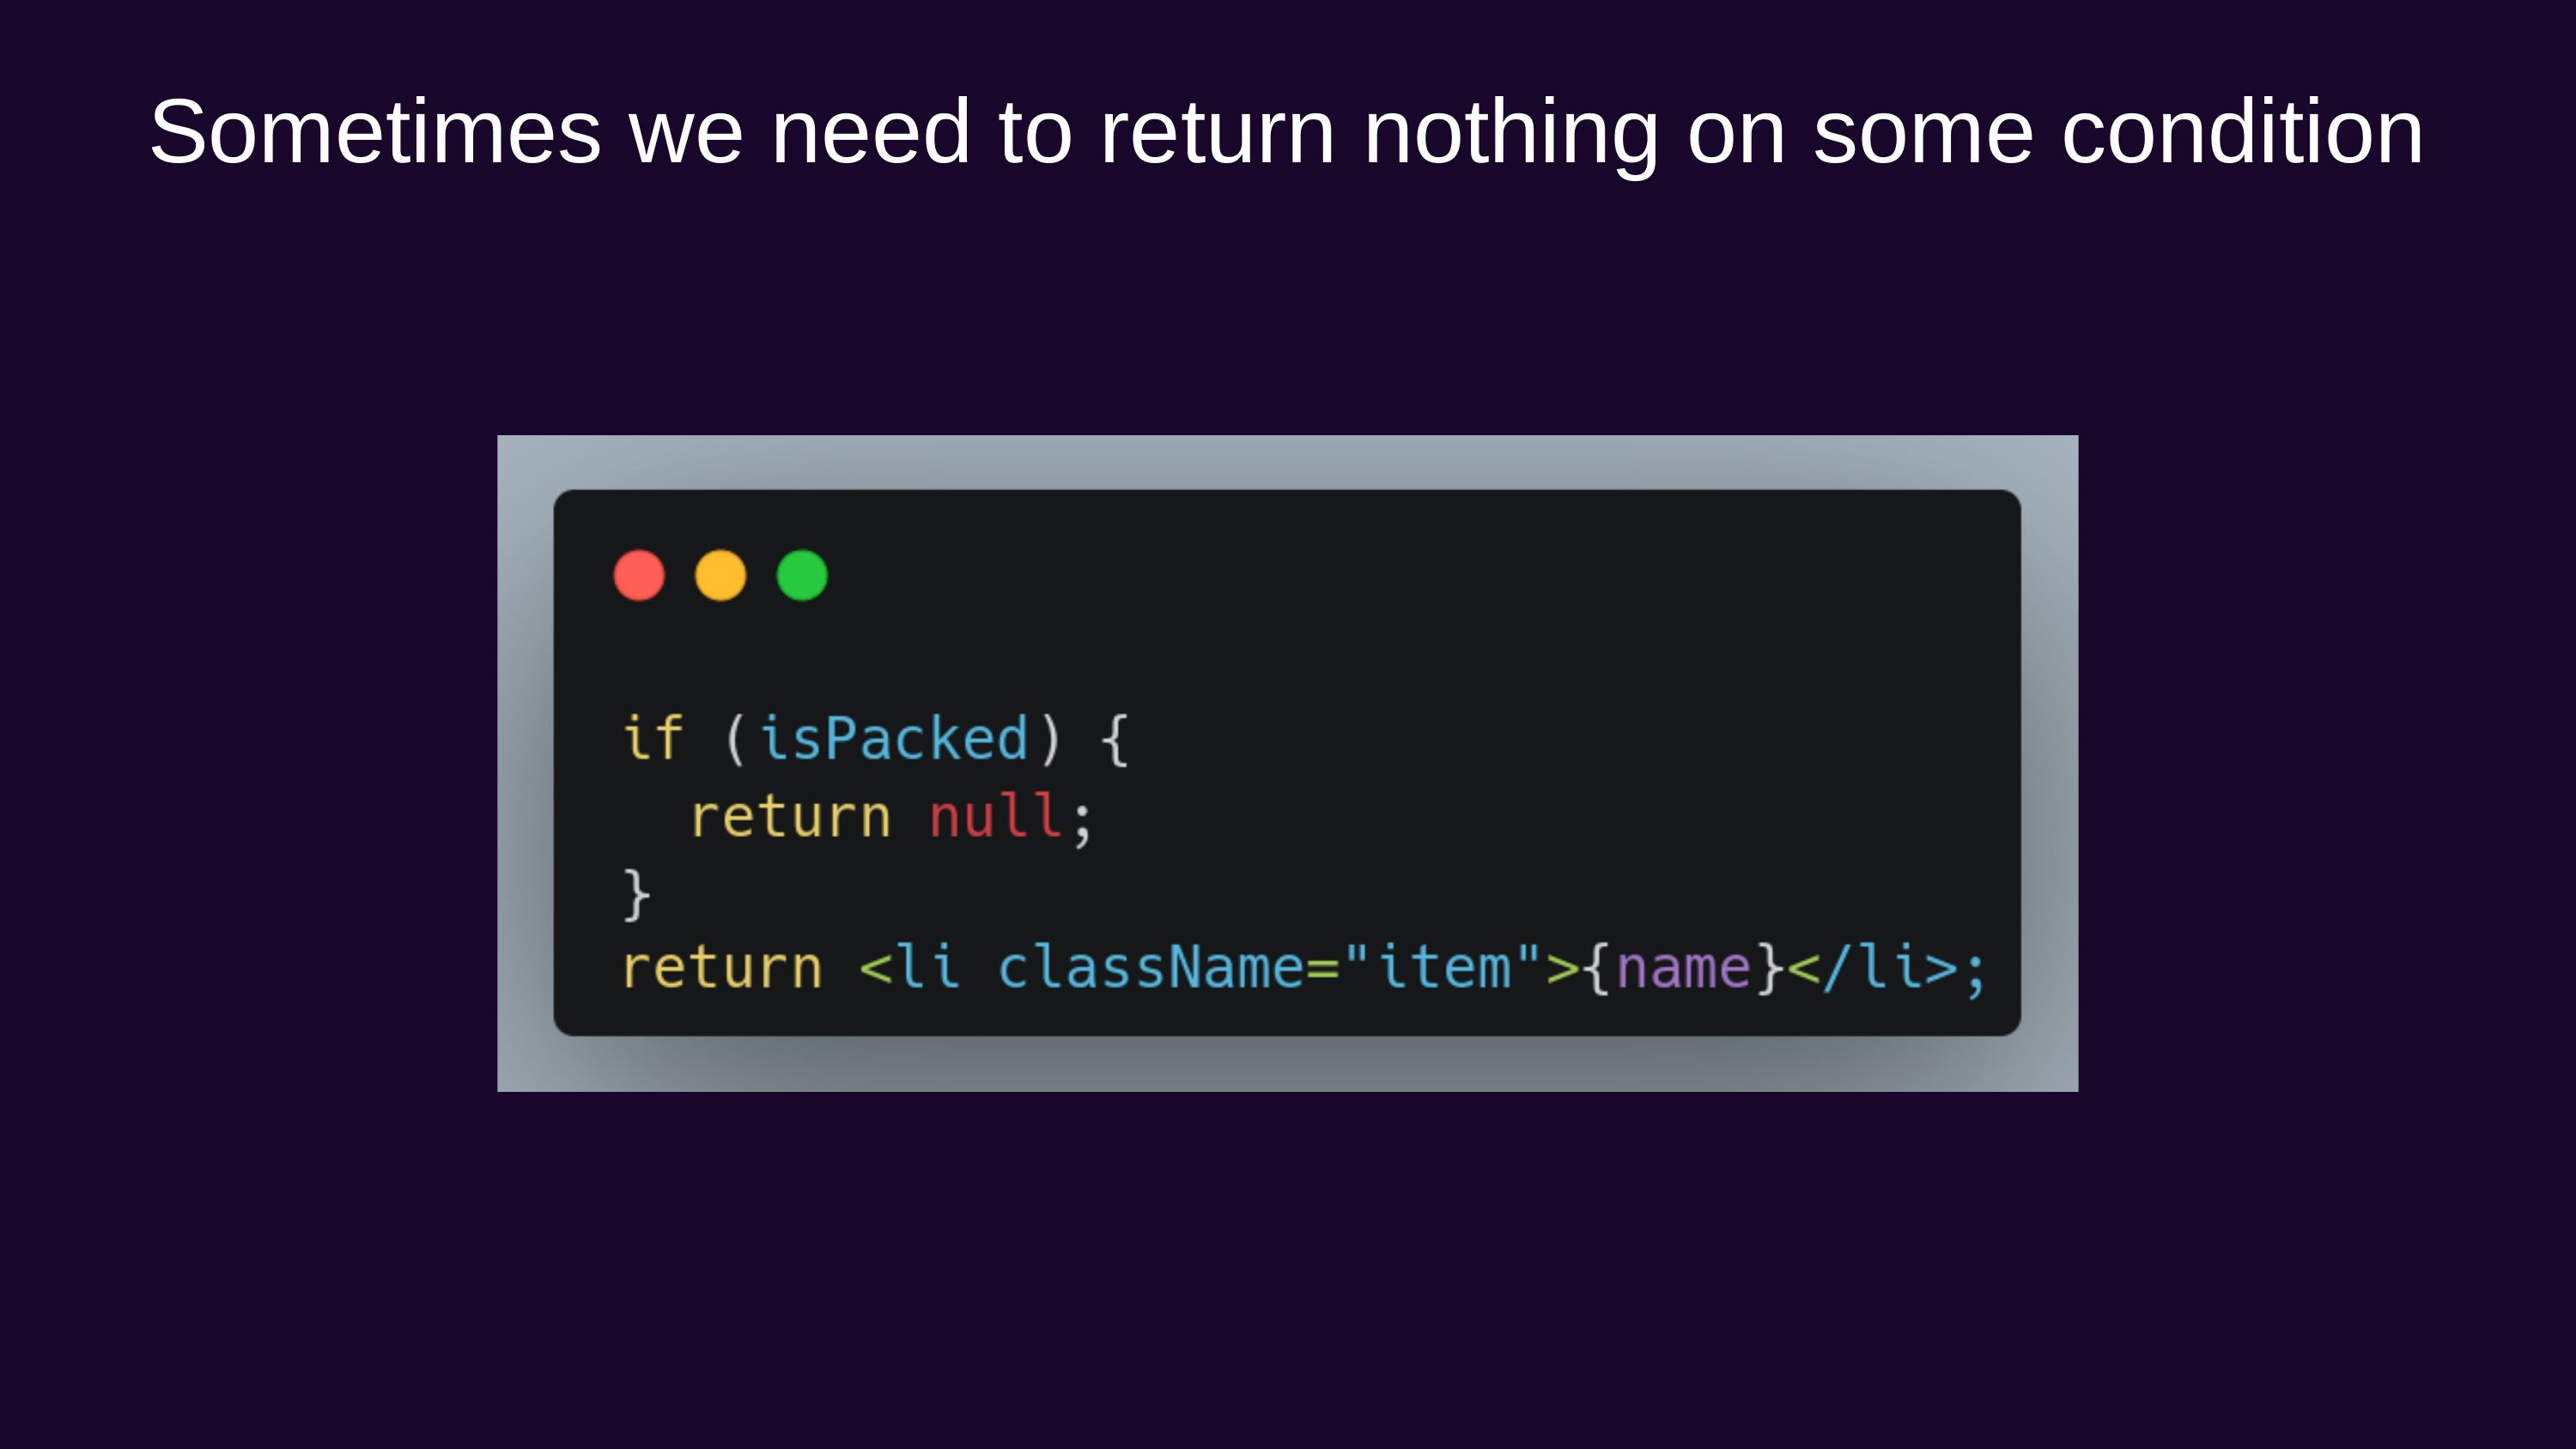

Sometimes we need to return nothing on some condition